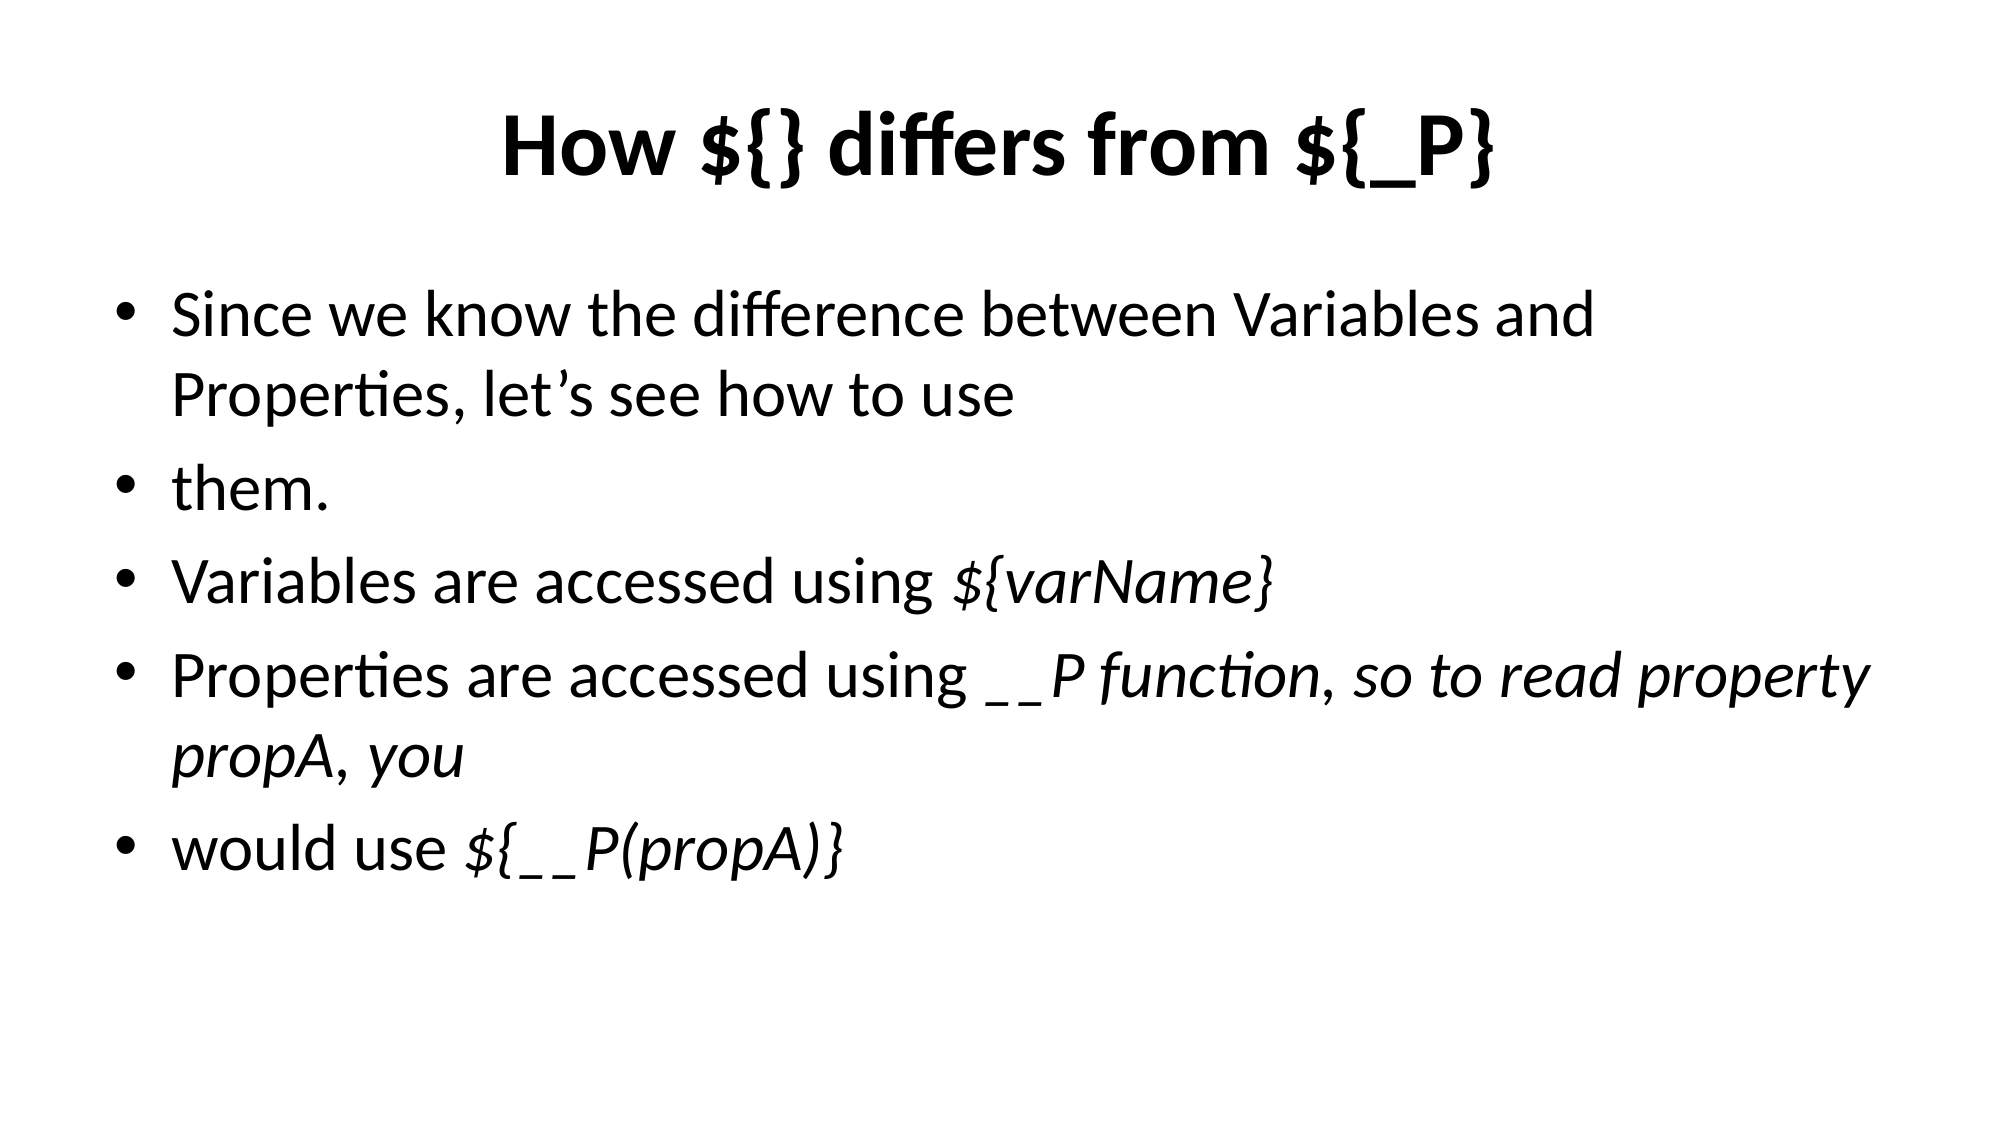

# How ${} differs from ${_P}
Since we know the difference between Variables and Properties, let’s see how to use
them.
Variables are accessed using ${varName}
Properties are accessed using __P function, so to read property propA, you
would use ${__P(propA)}